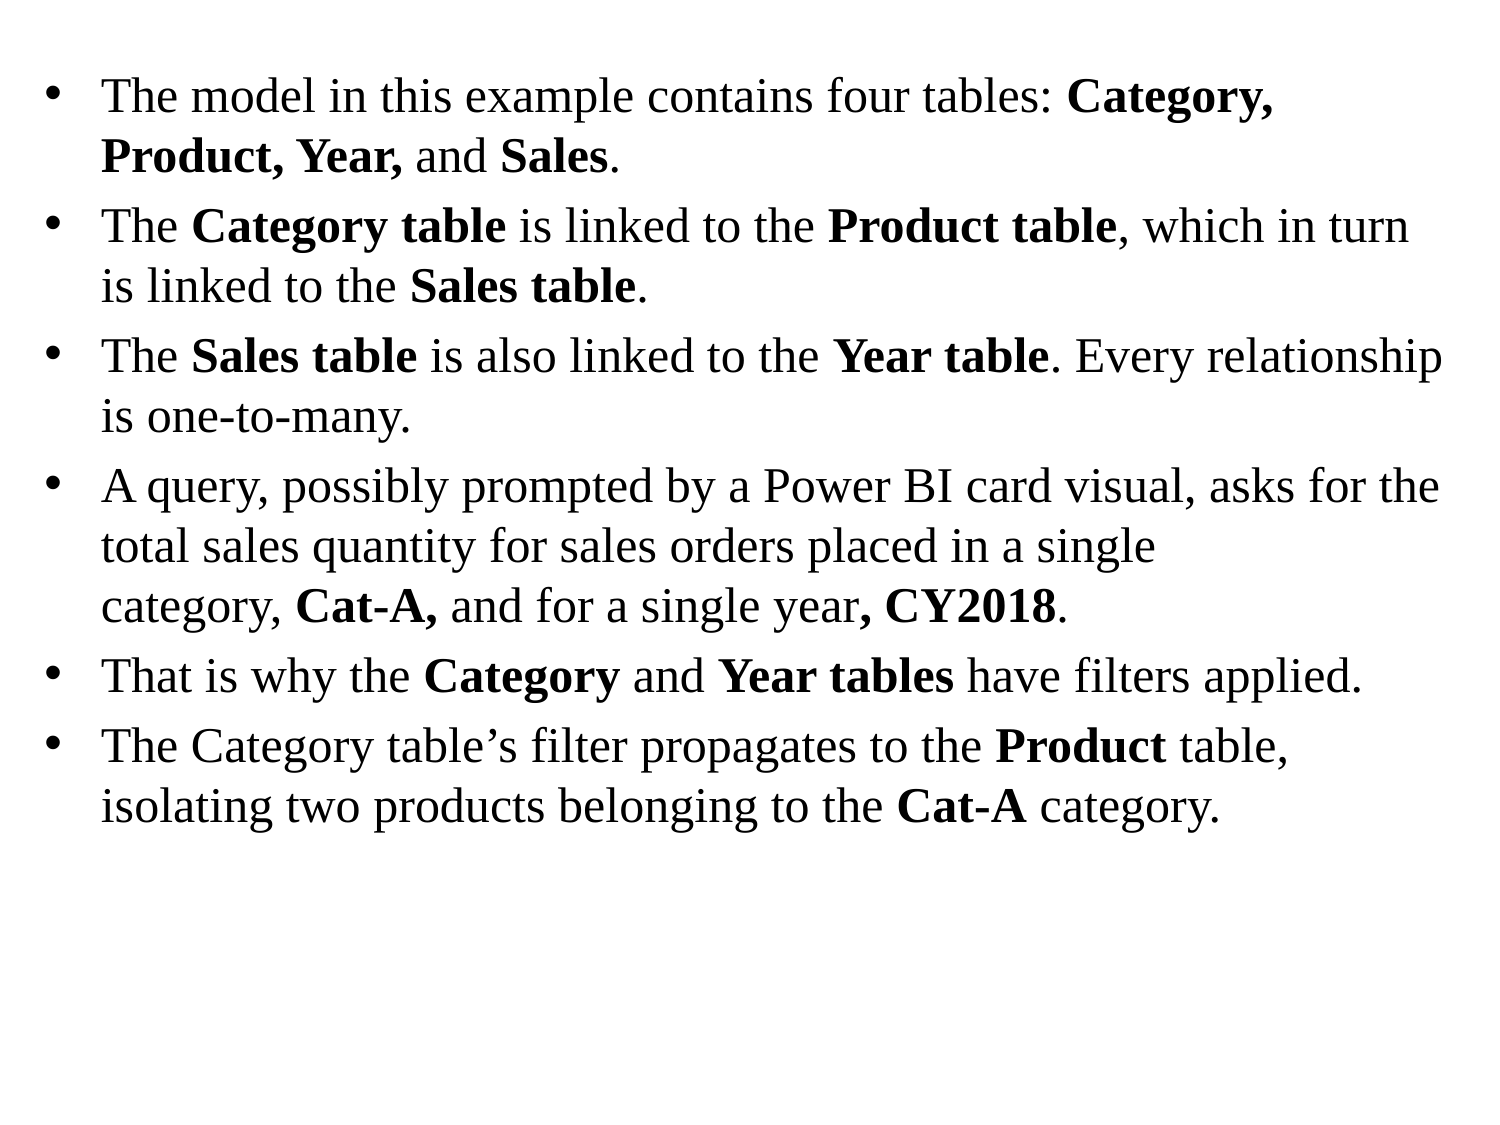

The model in this example contains four tables: Category, Product, Year, and Sales.
The Category table is linked to the Product table, which in turn is linked to the Sales table.
The Sales table is also linked to the Year table. Every relationship is one-to-many.
A query, possibly prompted by a Power BI card visual, asks for the total sales quantity for sales orders placed in a single category, Cat-A, and for a single year, CY2018.
That is why the Category and Year tables have filters applied.
The Category table’s filter propagates to the Product table, isolating two products belonging to the Cat-A category.